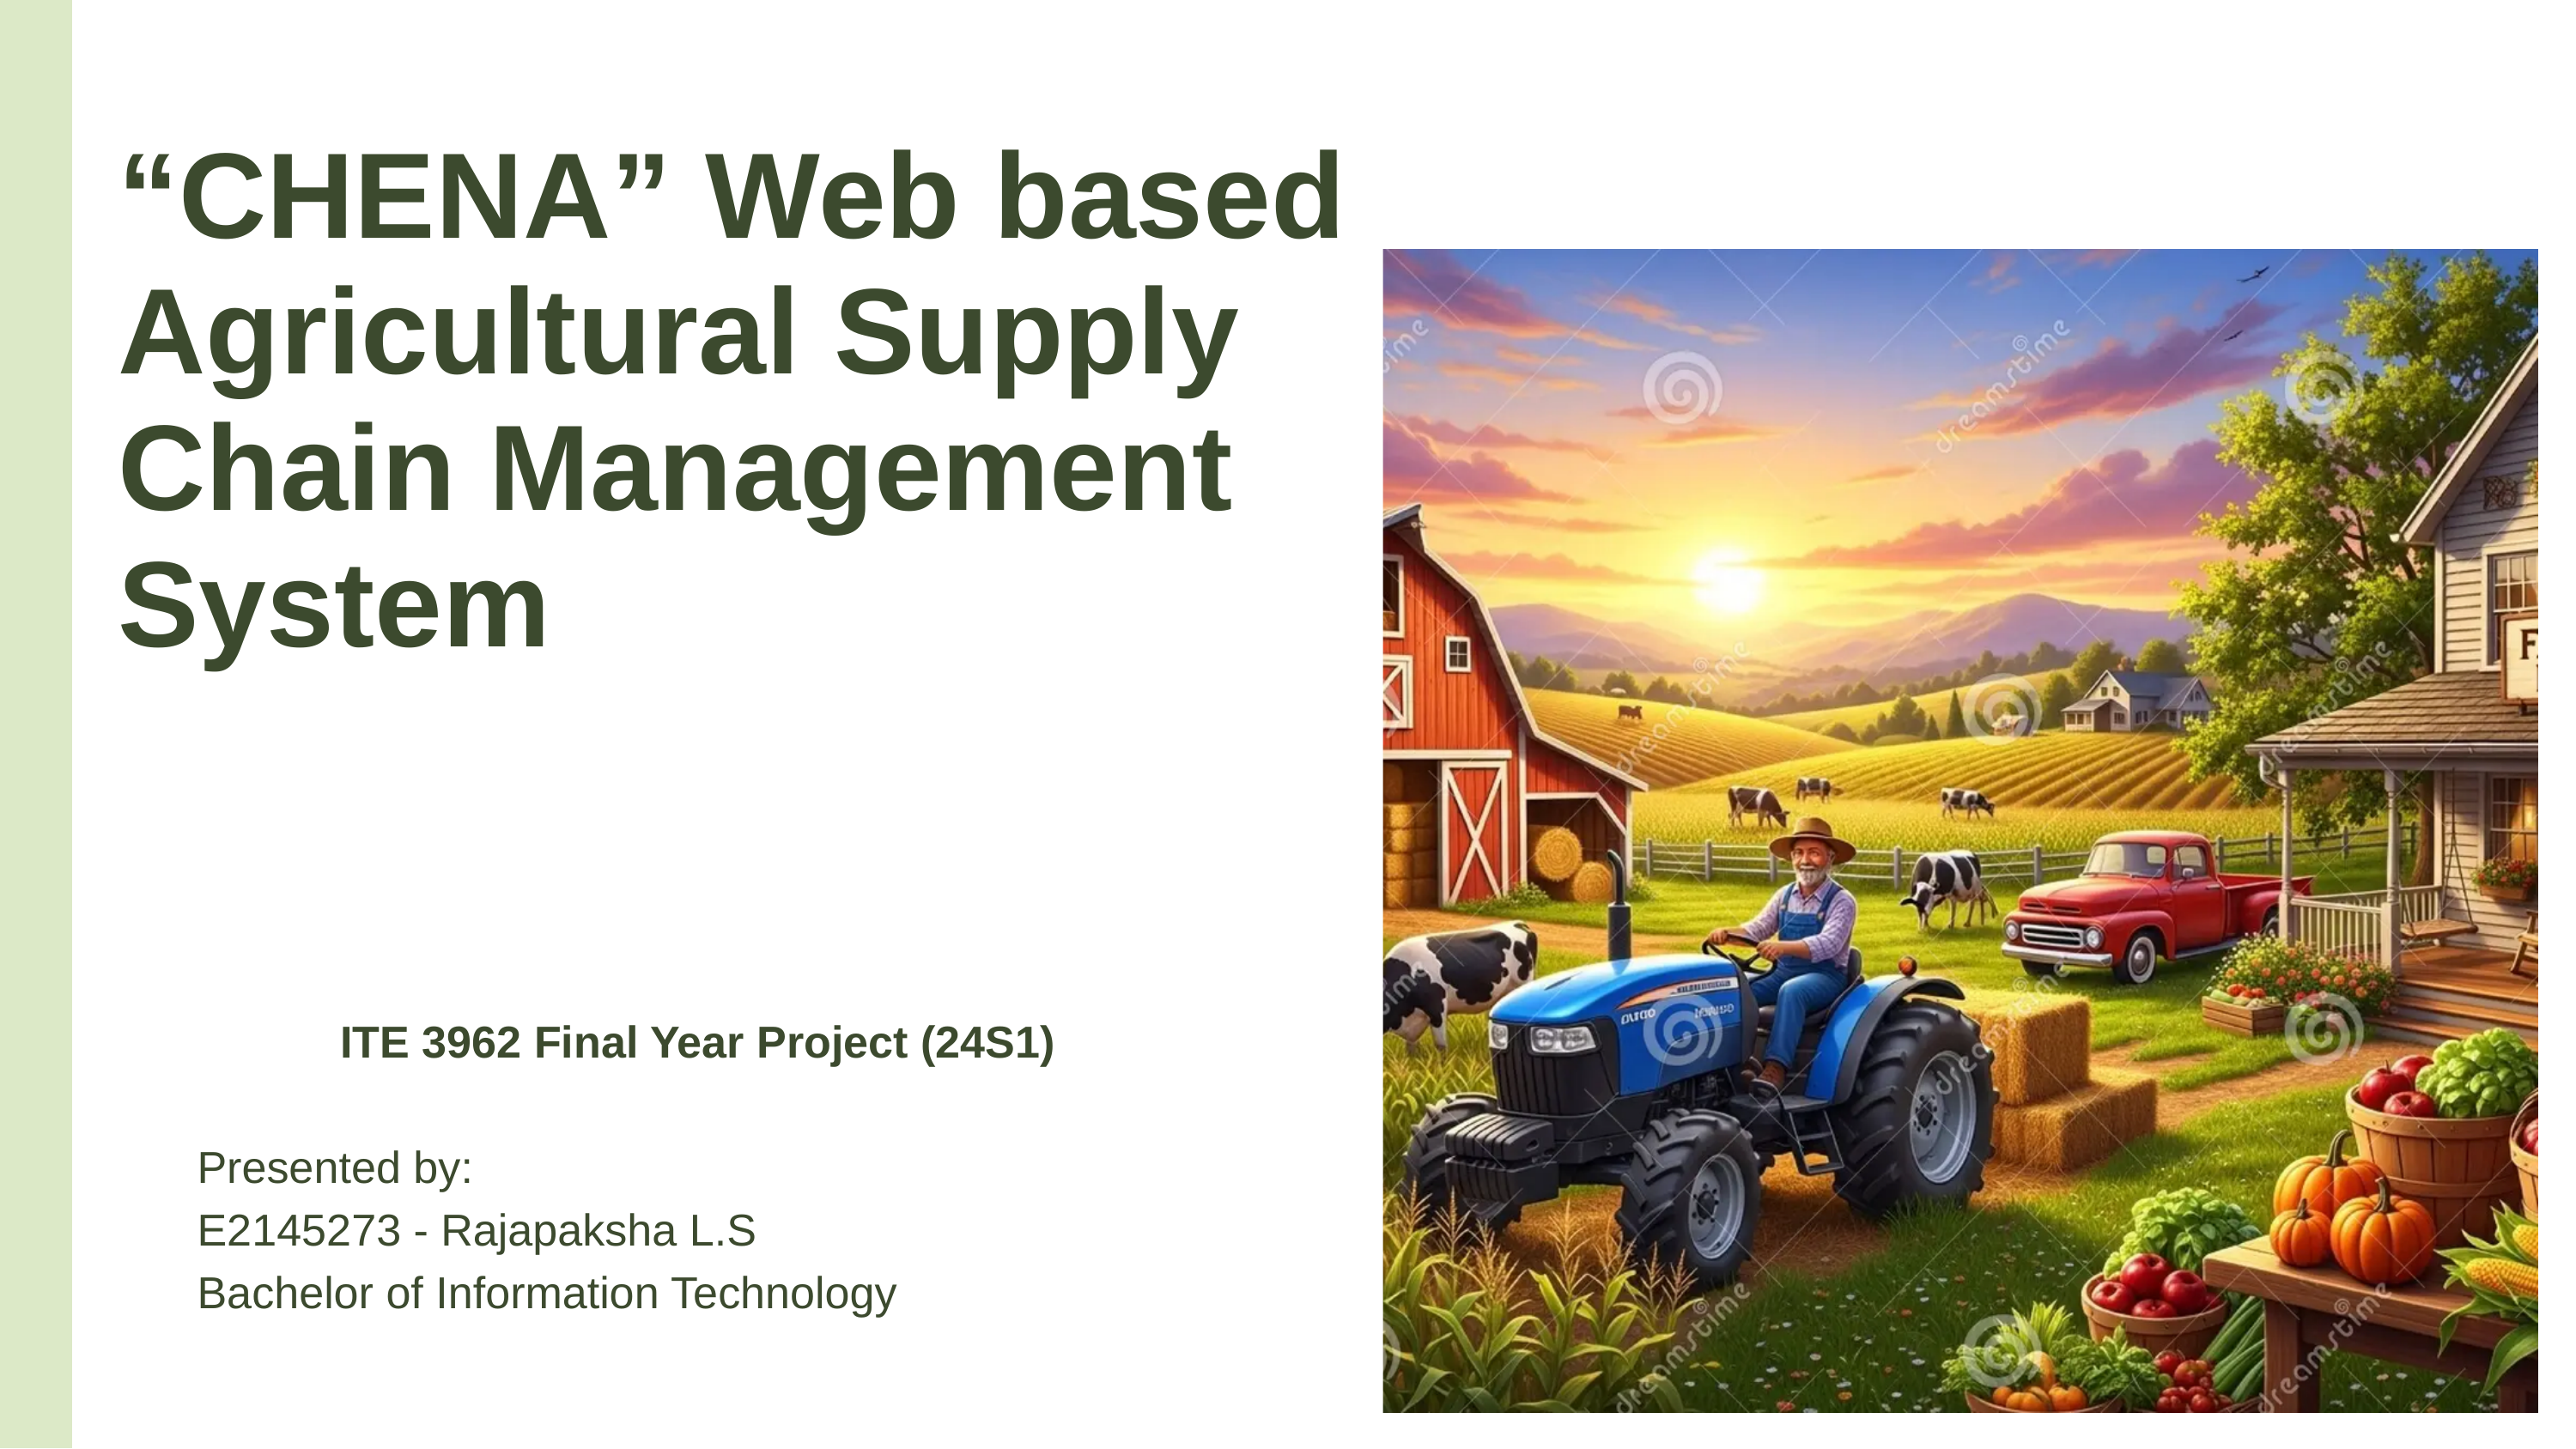

“CHENA” Web based Agricultural Supply Chain Management System

ITE 3962 Final Year Project (24S1)

Presented by:
E2145273 - Rajapaksha L.S
Bachelor of Information Technology